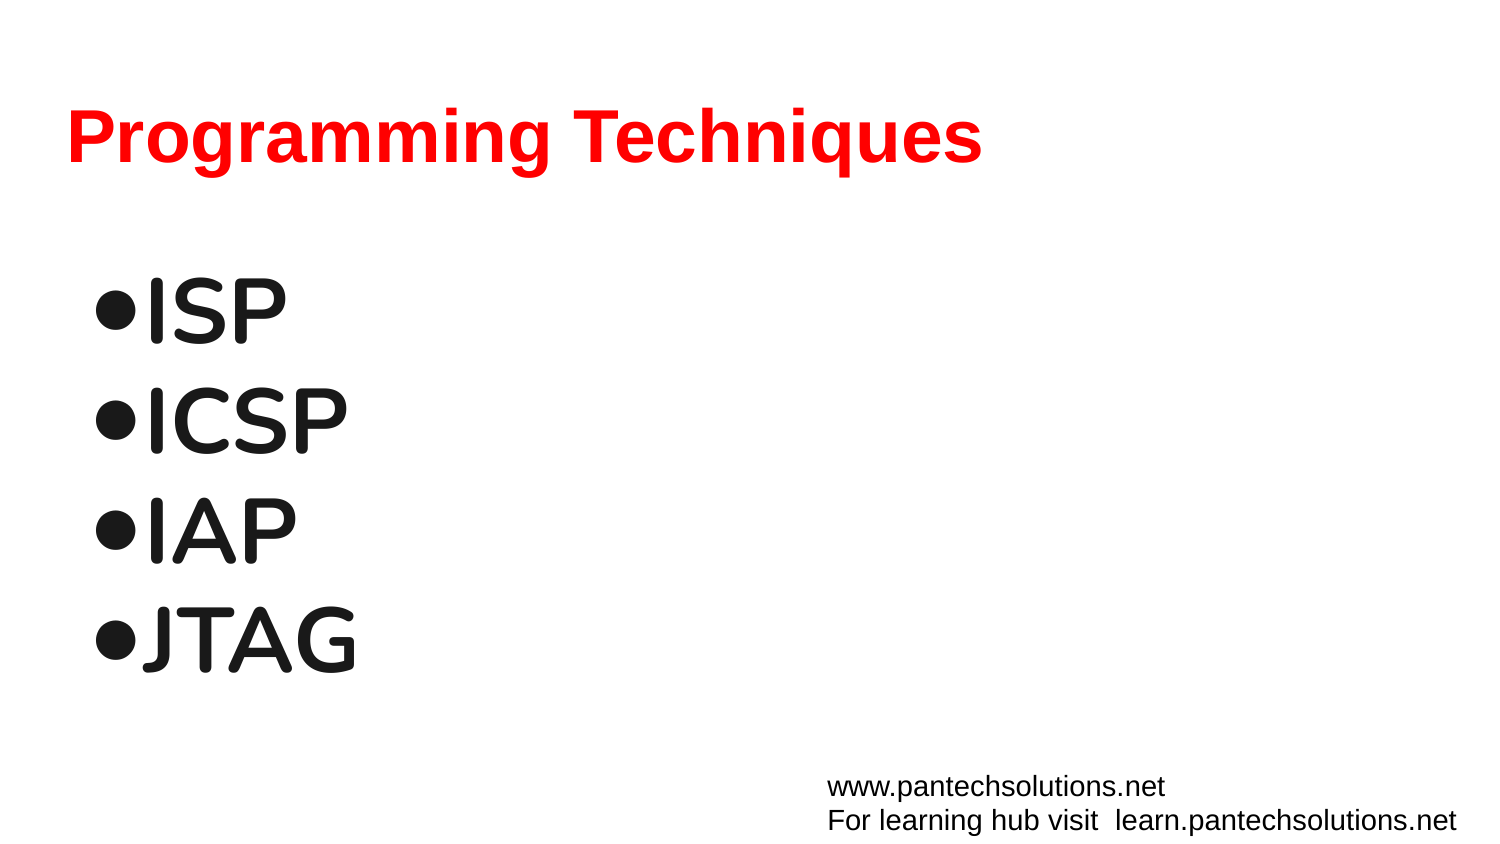

# Programming Techniques
ISP
ICSP
IAP
JTAG

www.pantechsolutions.net
For learning hub visit  learn.pantechsolutions.net